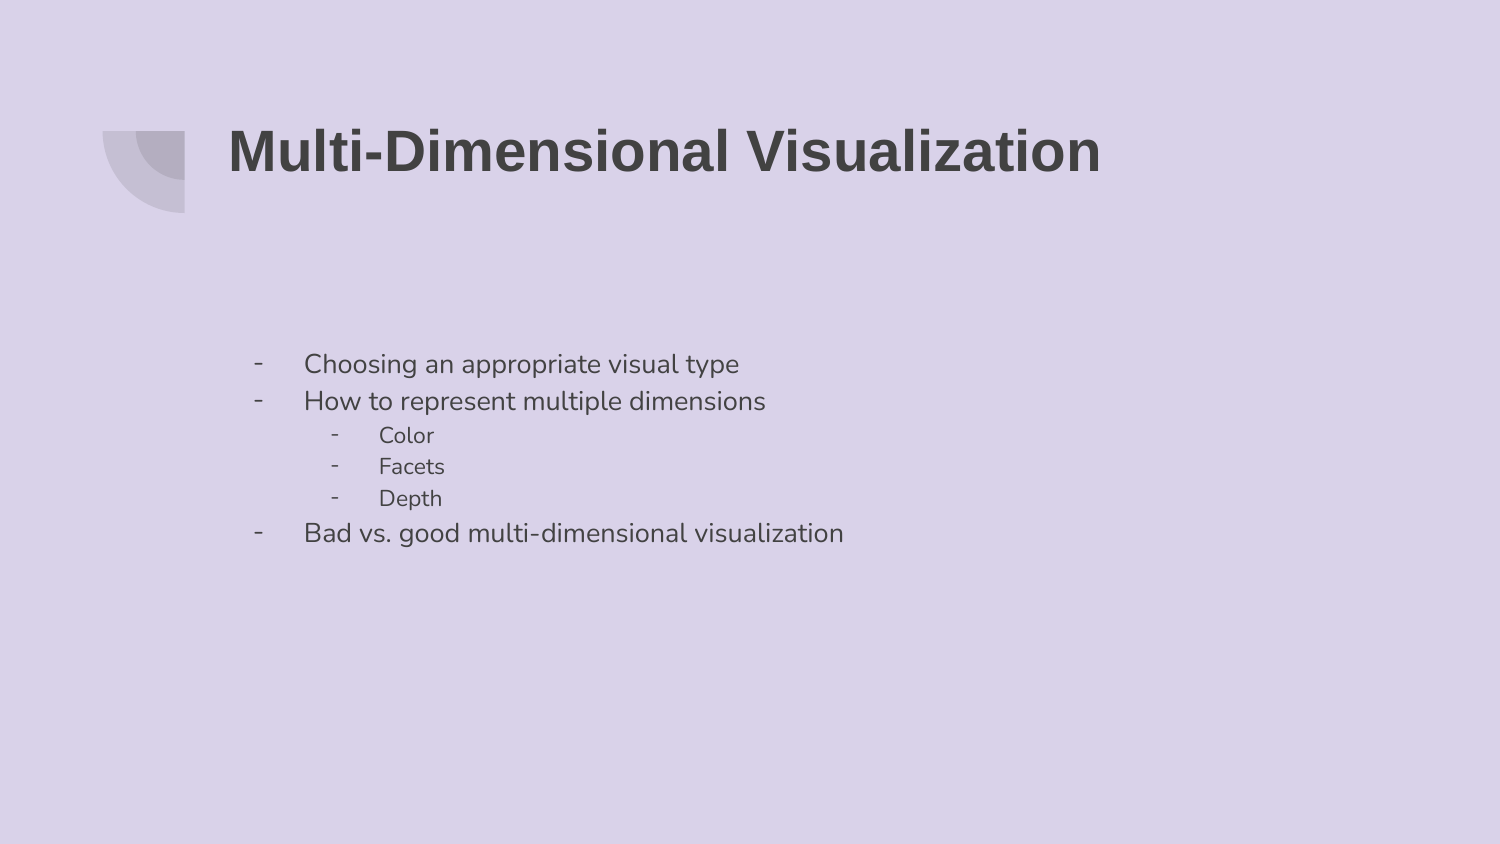

# Multi-Dimensional Visualization
Choosing an appropriate visual type
How to represent multiple dimensions
Color
Facets
Depth
Bad vs. good multi-dimensional visualization